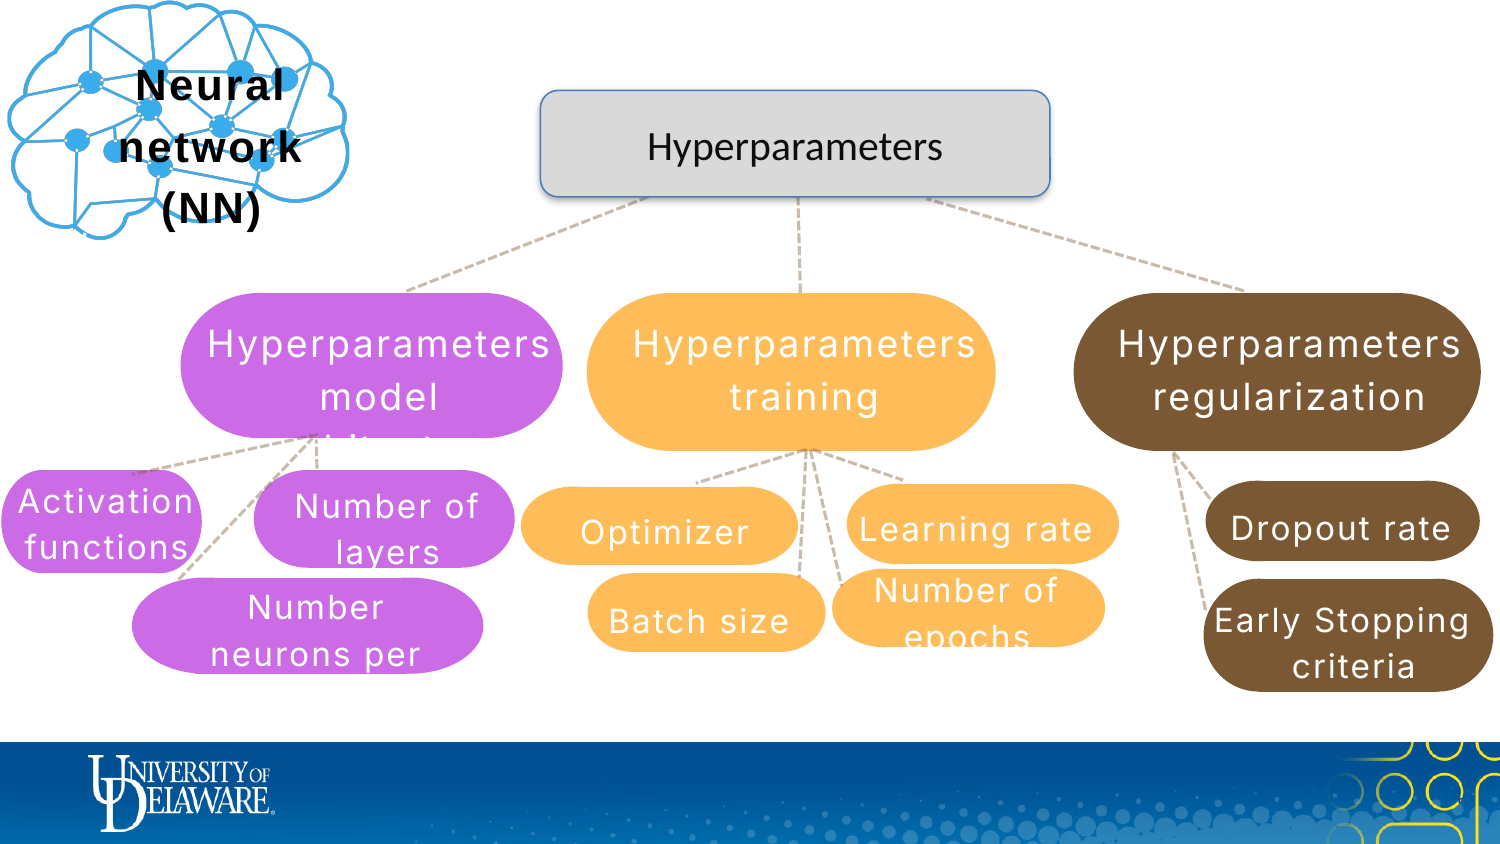

Neural network (NN)
Hyperparameters

Loss Function

Hyperparameters model architecture
Hyperparameters
training
Hyperparameters
regularization

Activation functions
Number of layers

Dropout rate
Learning rate
Optimizer
Number of epochs

Number neurons per layer
Early Stopping   criteria
Batch size
14